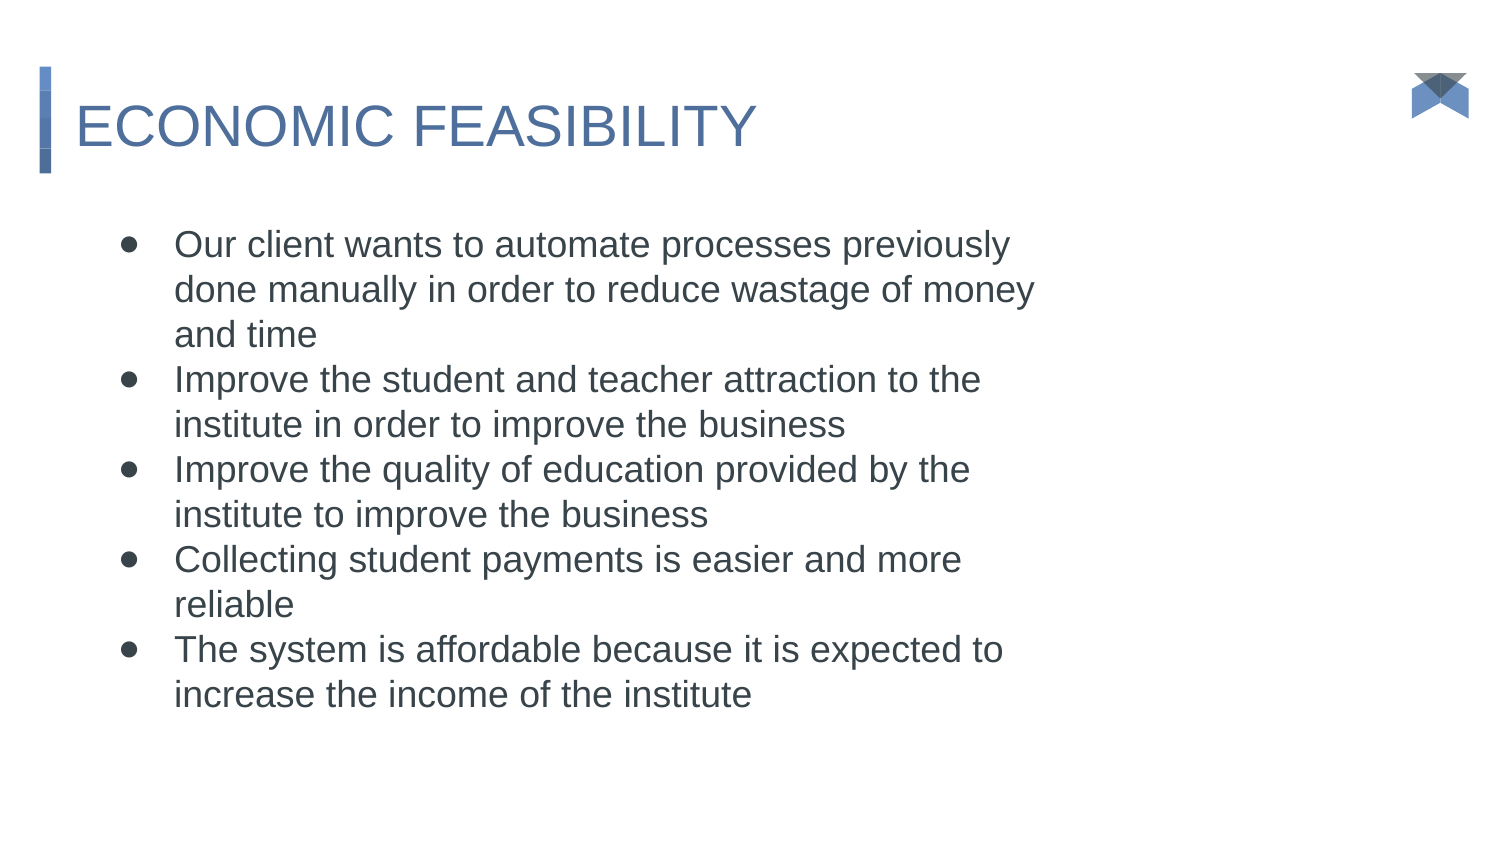

# ECONOMIC FEASIBILITY
Our client wants to automate processes previously done manually in order to reduce wastage of money and time
Improve the student and teacher attraction to the institute in order to improve the business
Improve the quality of education provided by the institute to improve the business
Collecting student payments is easier and more reliable
The system is affordable because it is expected to increase the income of the institute